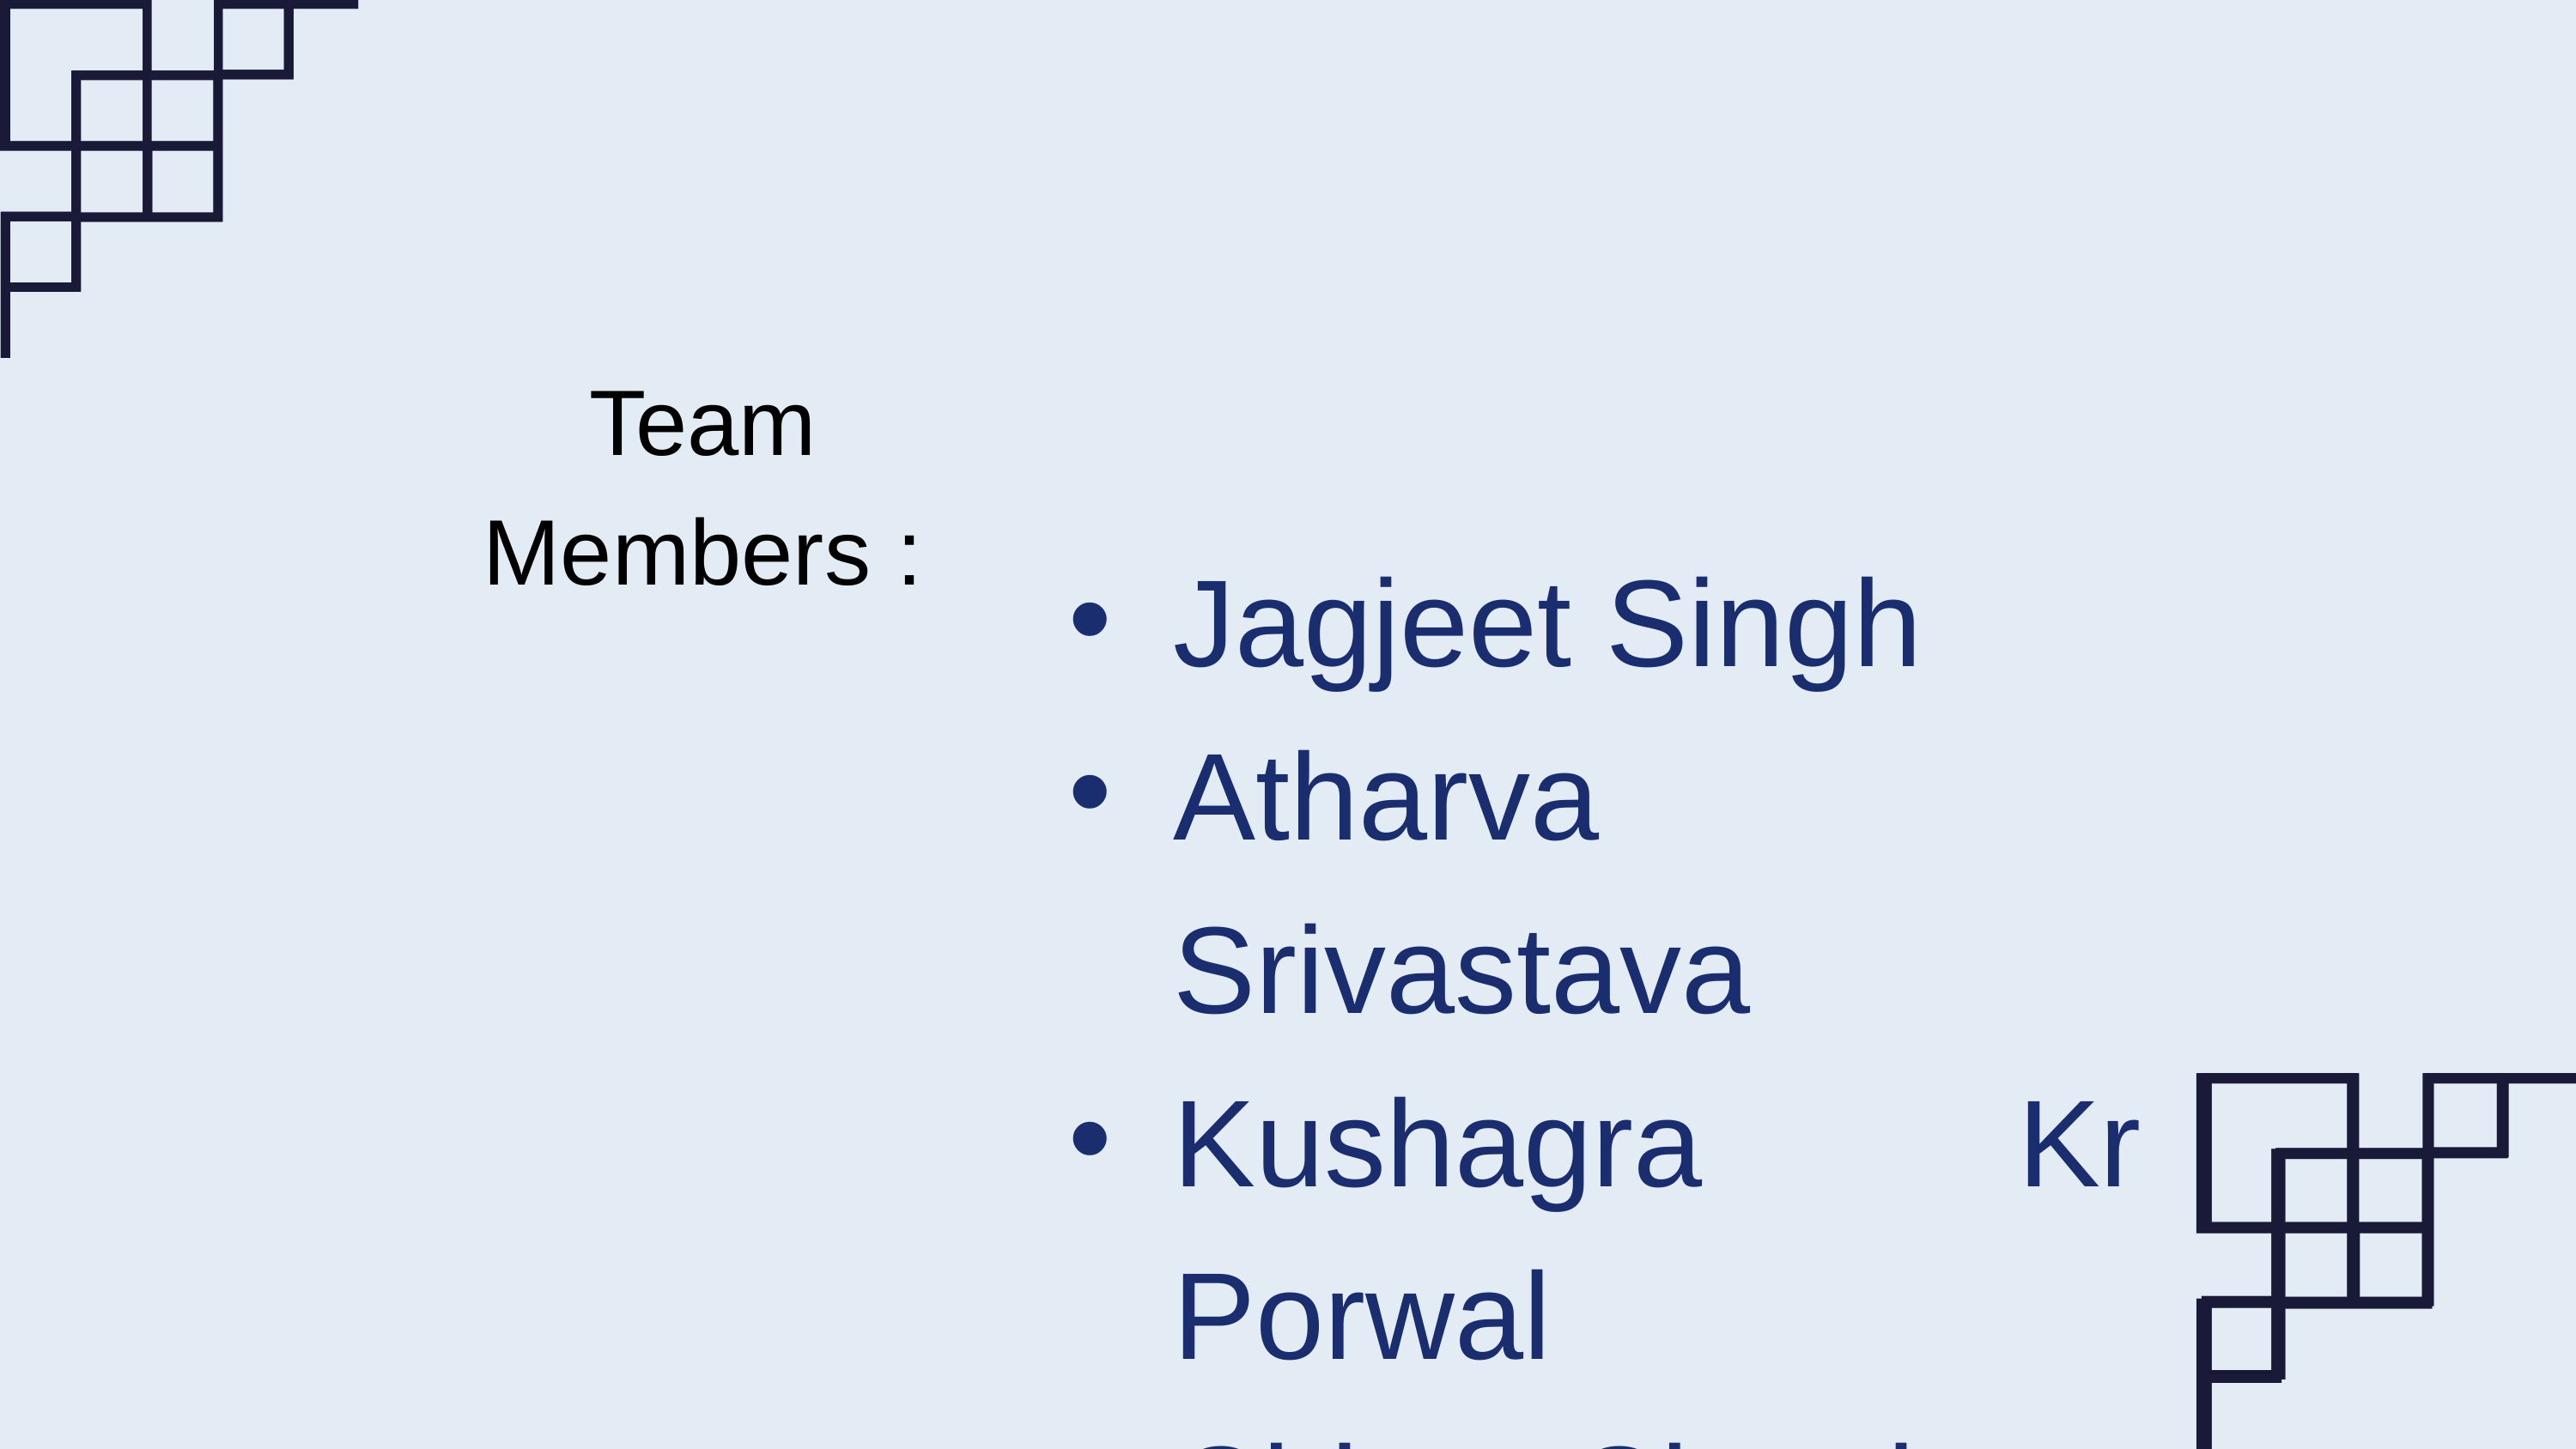

Team Members :
Jagjeet Singh
Atharva Srivastava
Kushagra Kr Porwal
Chirag Chawla